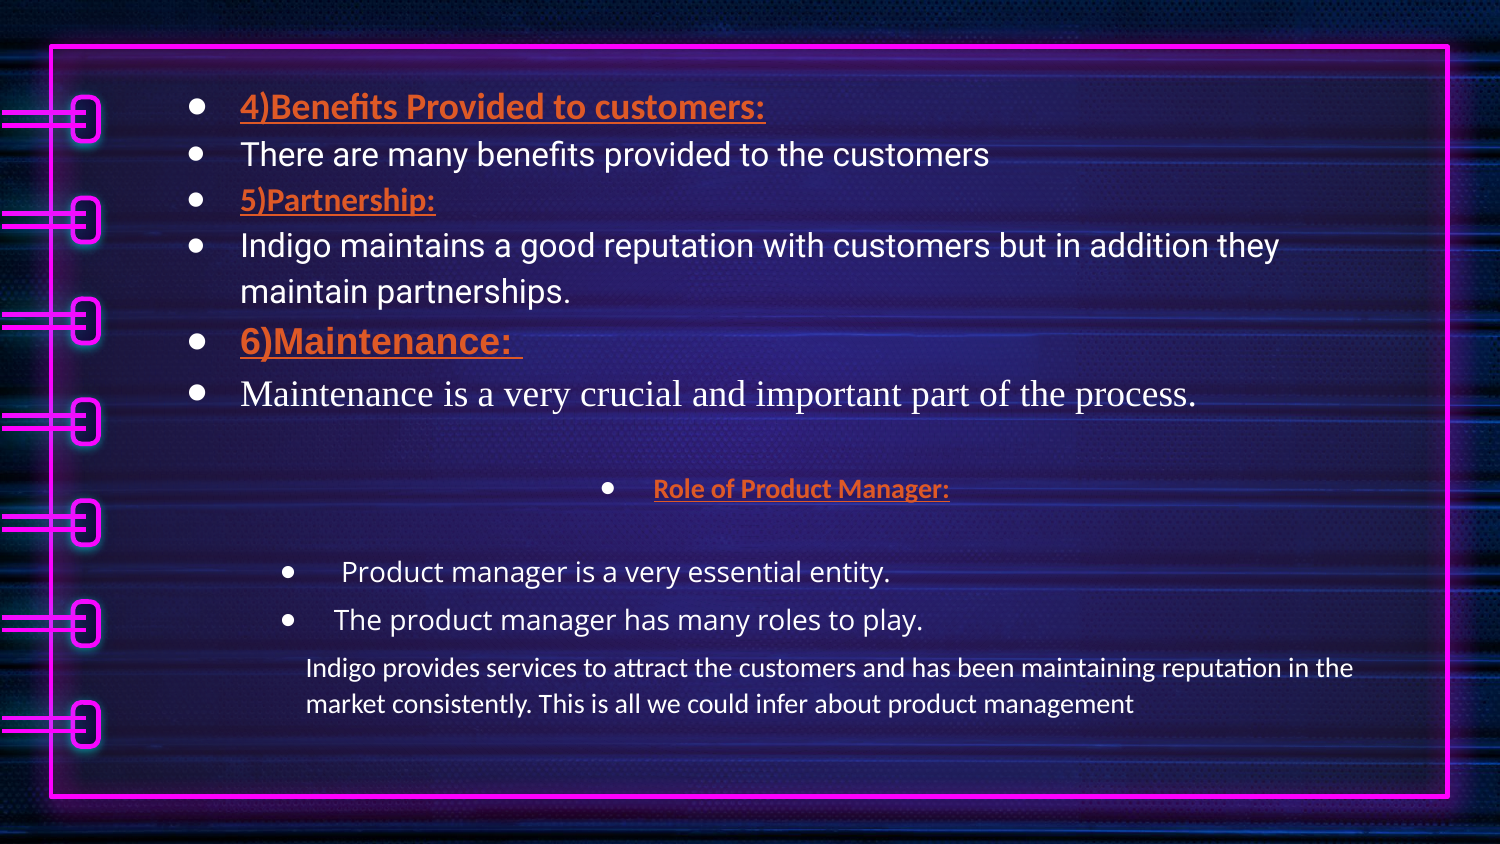

4)Benefits Provided to customers:
There are many benefits provided to the customers
5)Partnership:
Indigo maintains a good reputation with customers but in addition they maintain partnerships.
6)Maintenance:
Maintenance is a very crucial and important part of the process.

Role of Product Manager:

 Product manager is a very essential entity.
The product manager has many roles to play.
Indigo provides services to attract the customers and has been maintaining reputation in the market consistently. This is all we could infer about product management